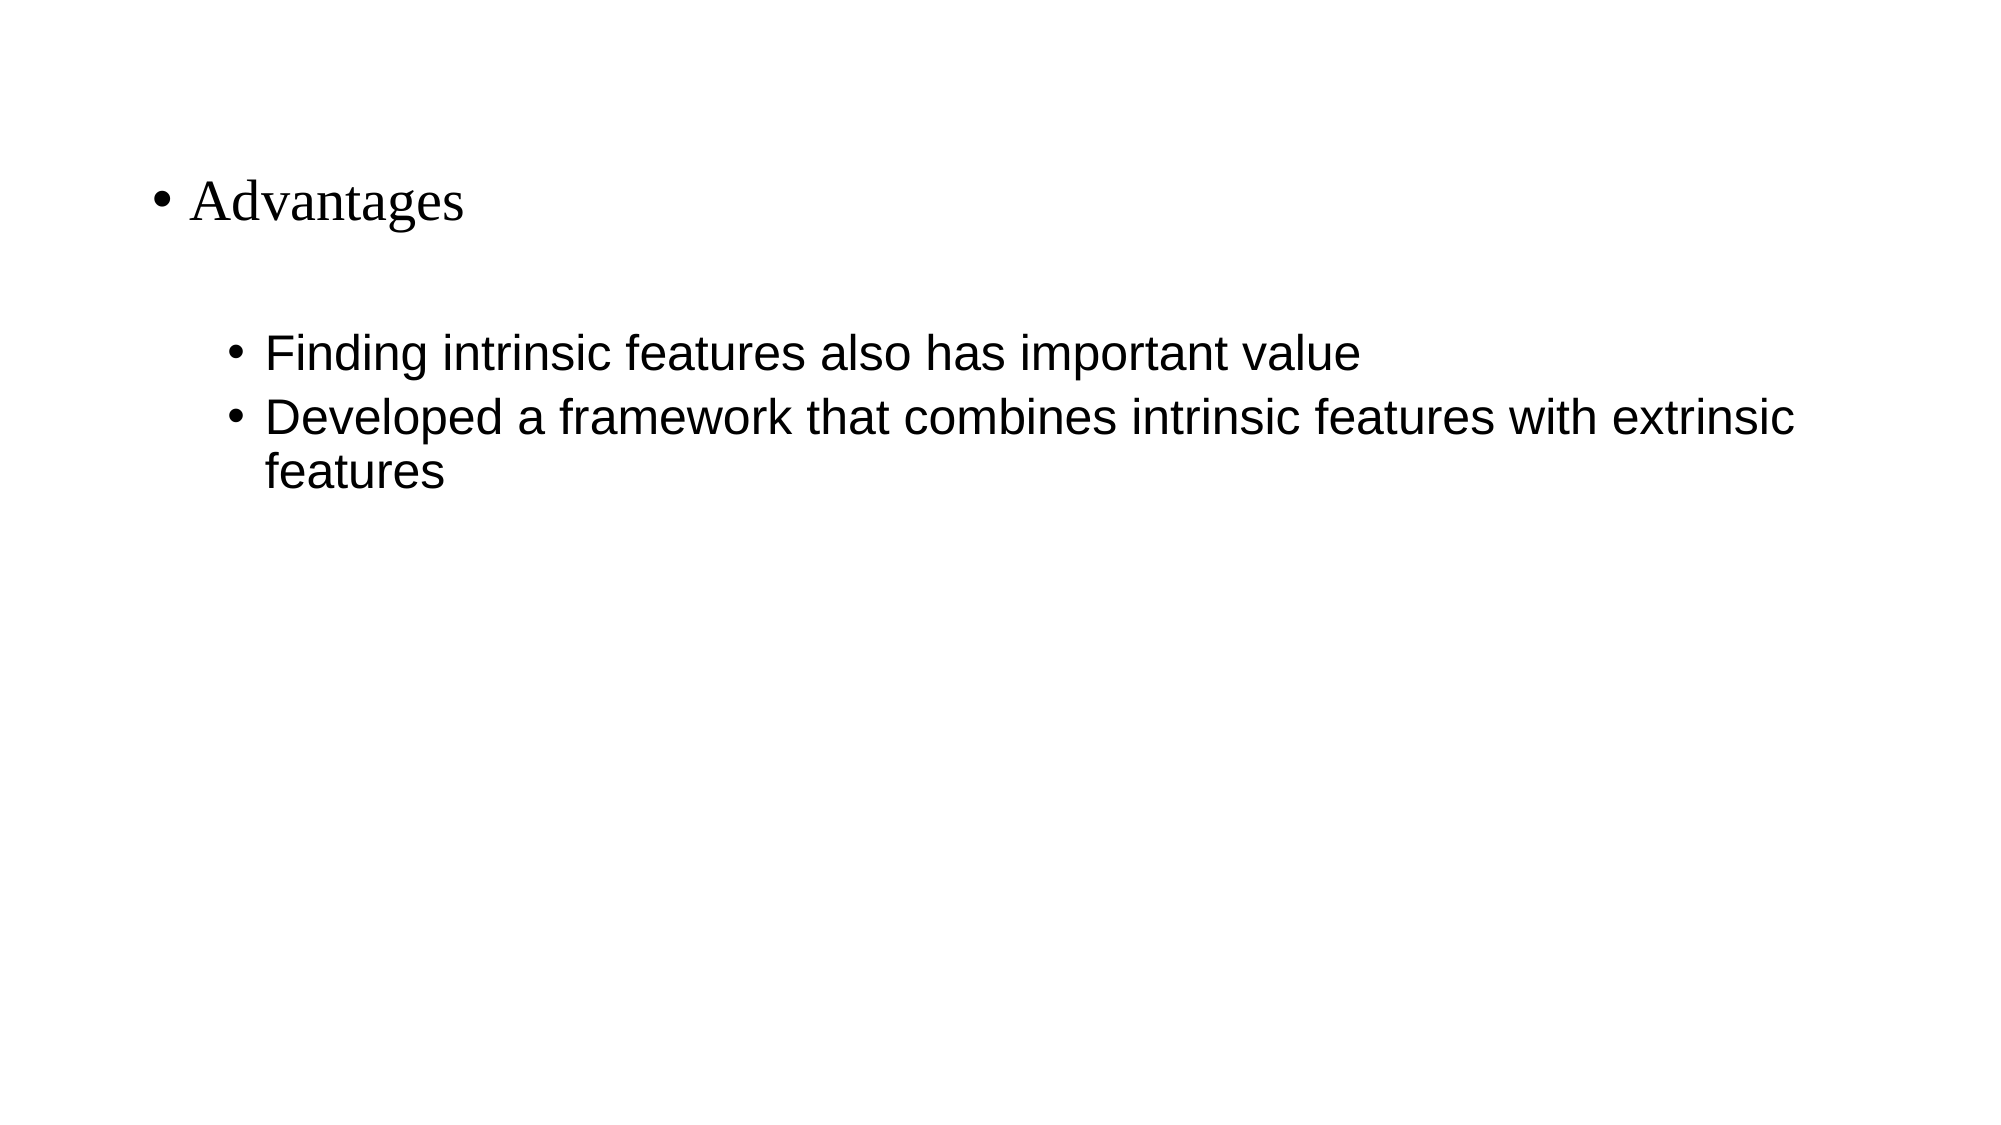

Advantages

Finding intrinsic features also has important value
Developed a framework that combines intrinsic features with extrinsic features